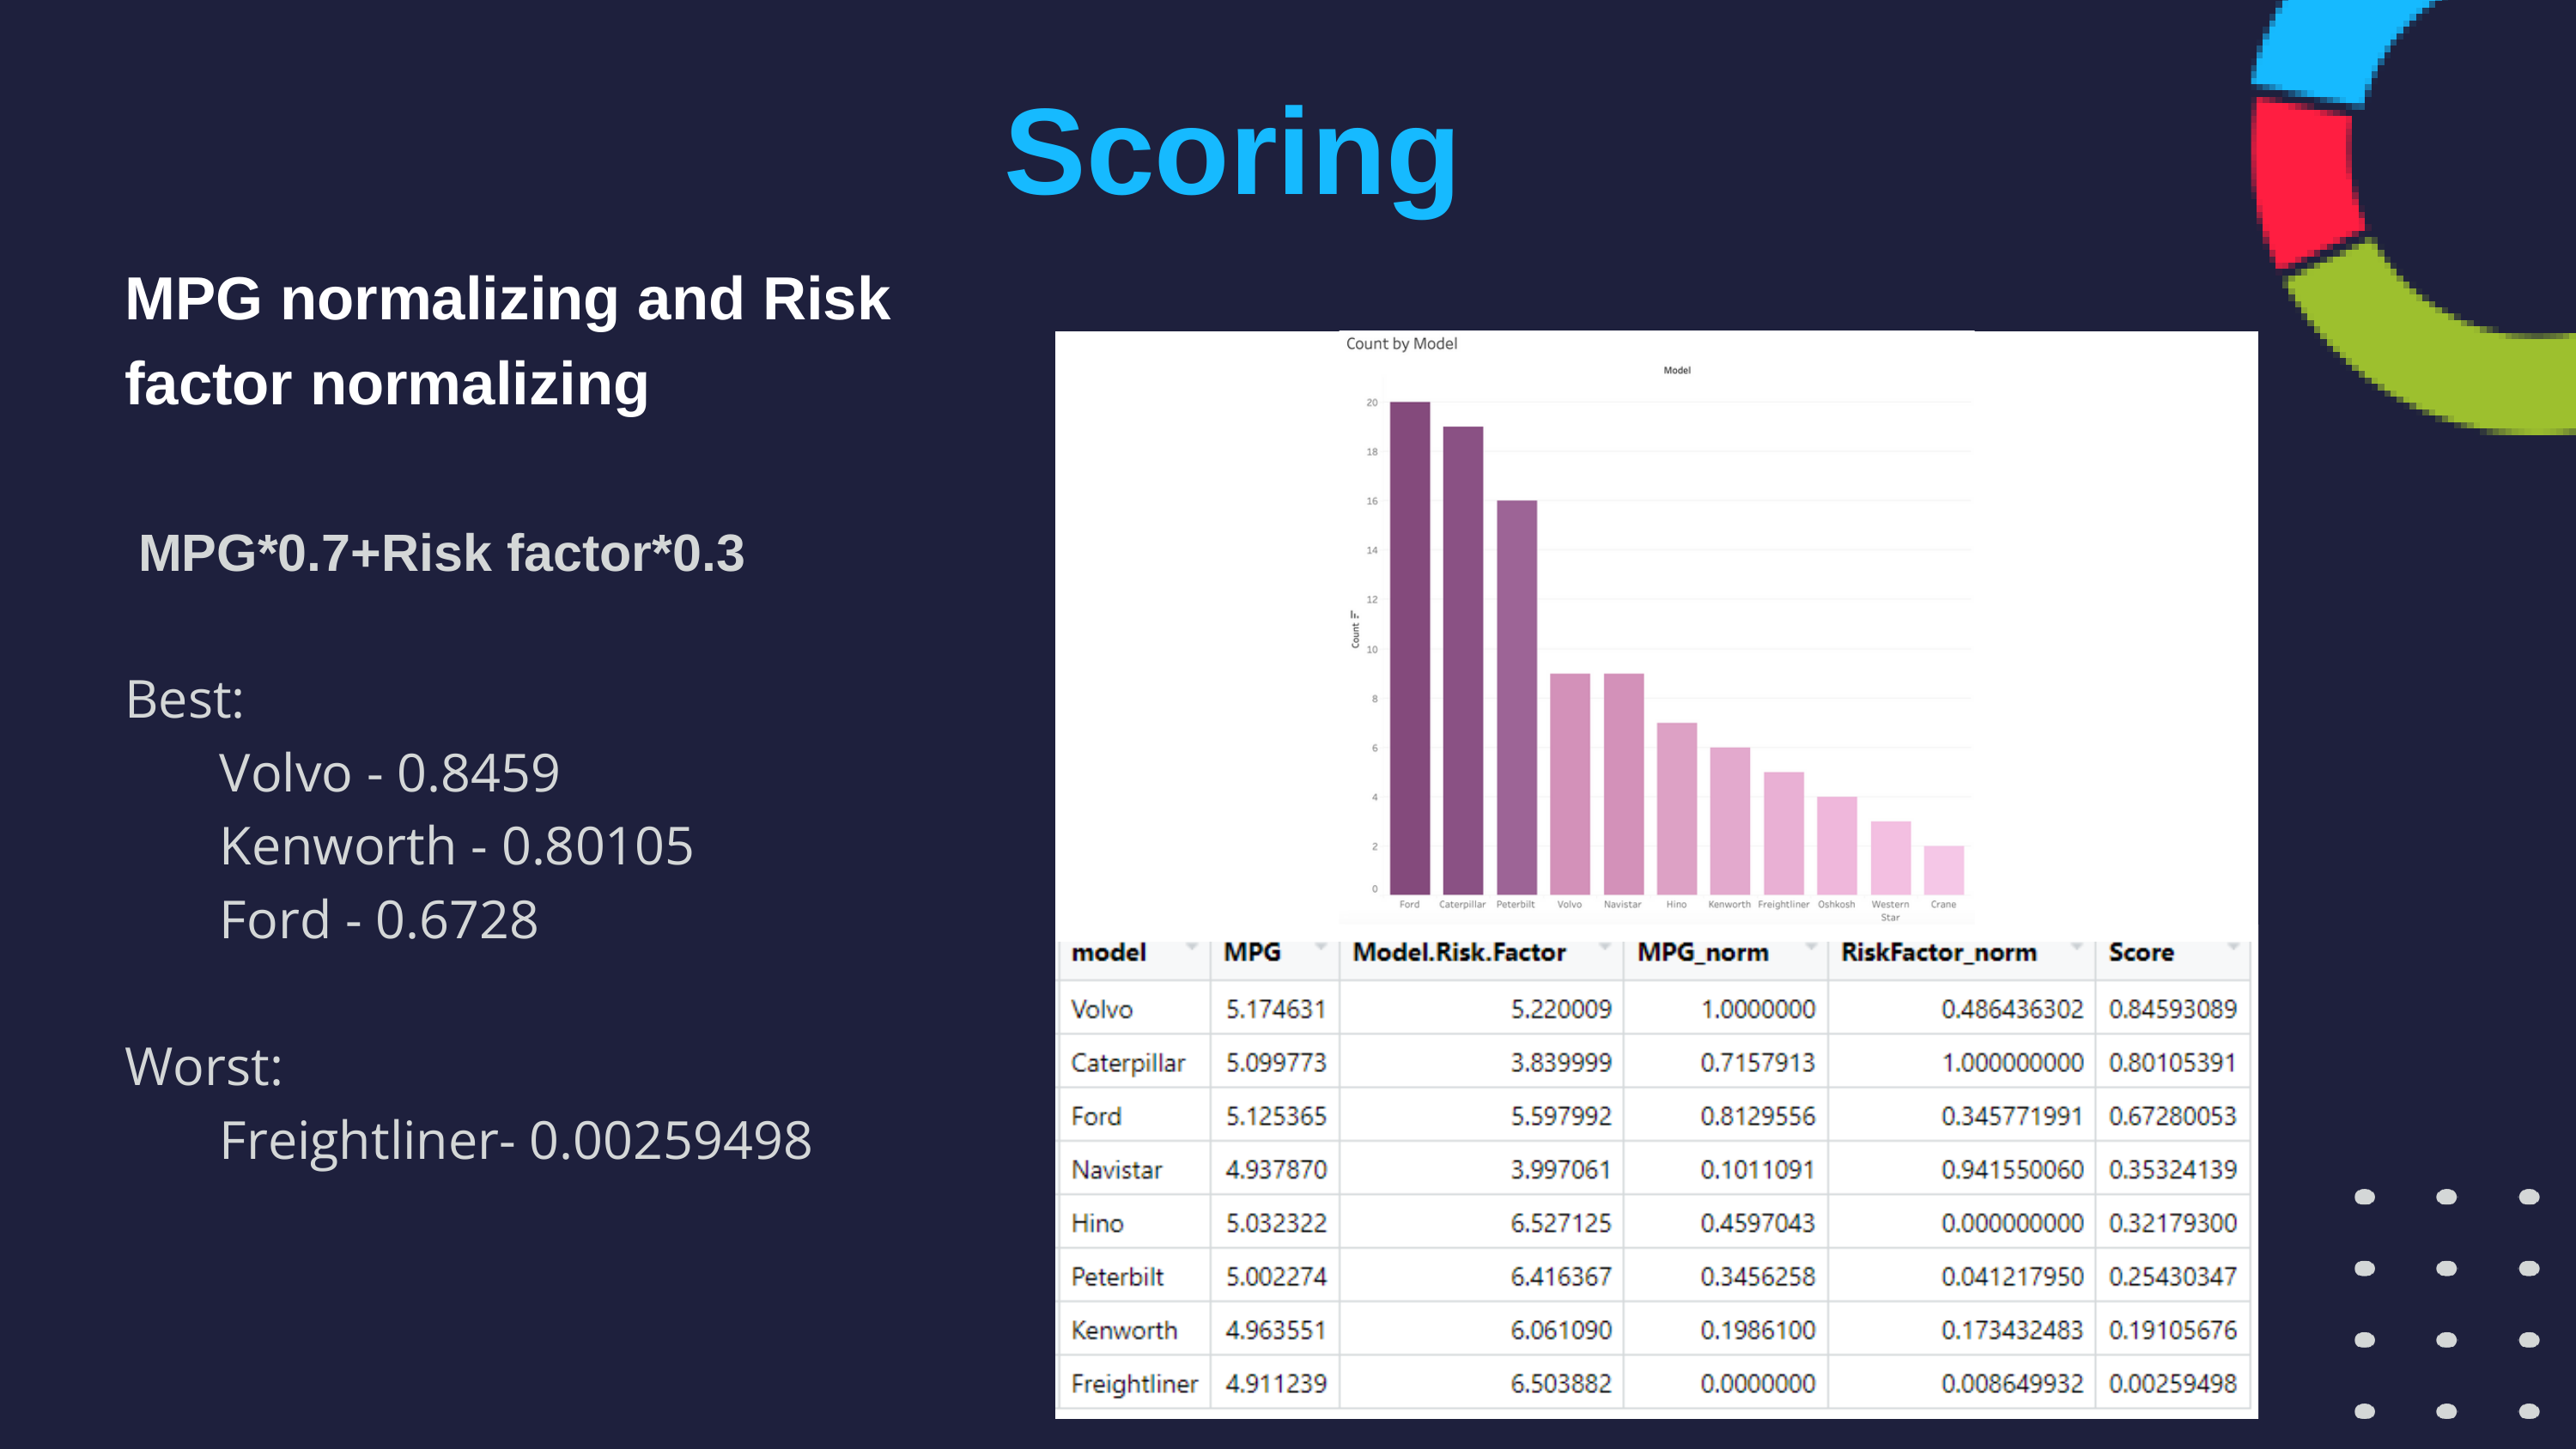

Scoring
MPG normalizing and Risk factor normalizing

 MPG*0.7+Risk factor*0.3

Best:
       Volvo - 0.8459
       Kenworth - 0.80105
       Ford - 0.6728

Worst:
       Freightliner- 0.00259498